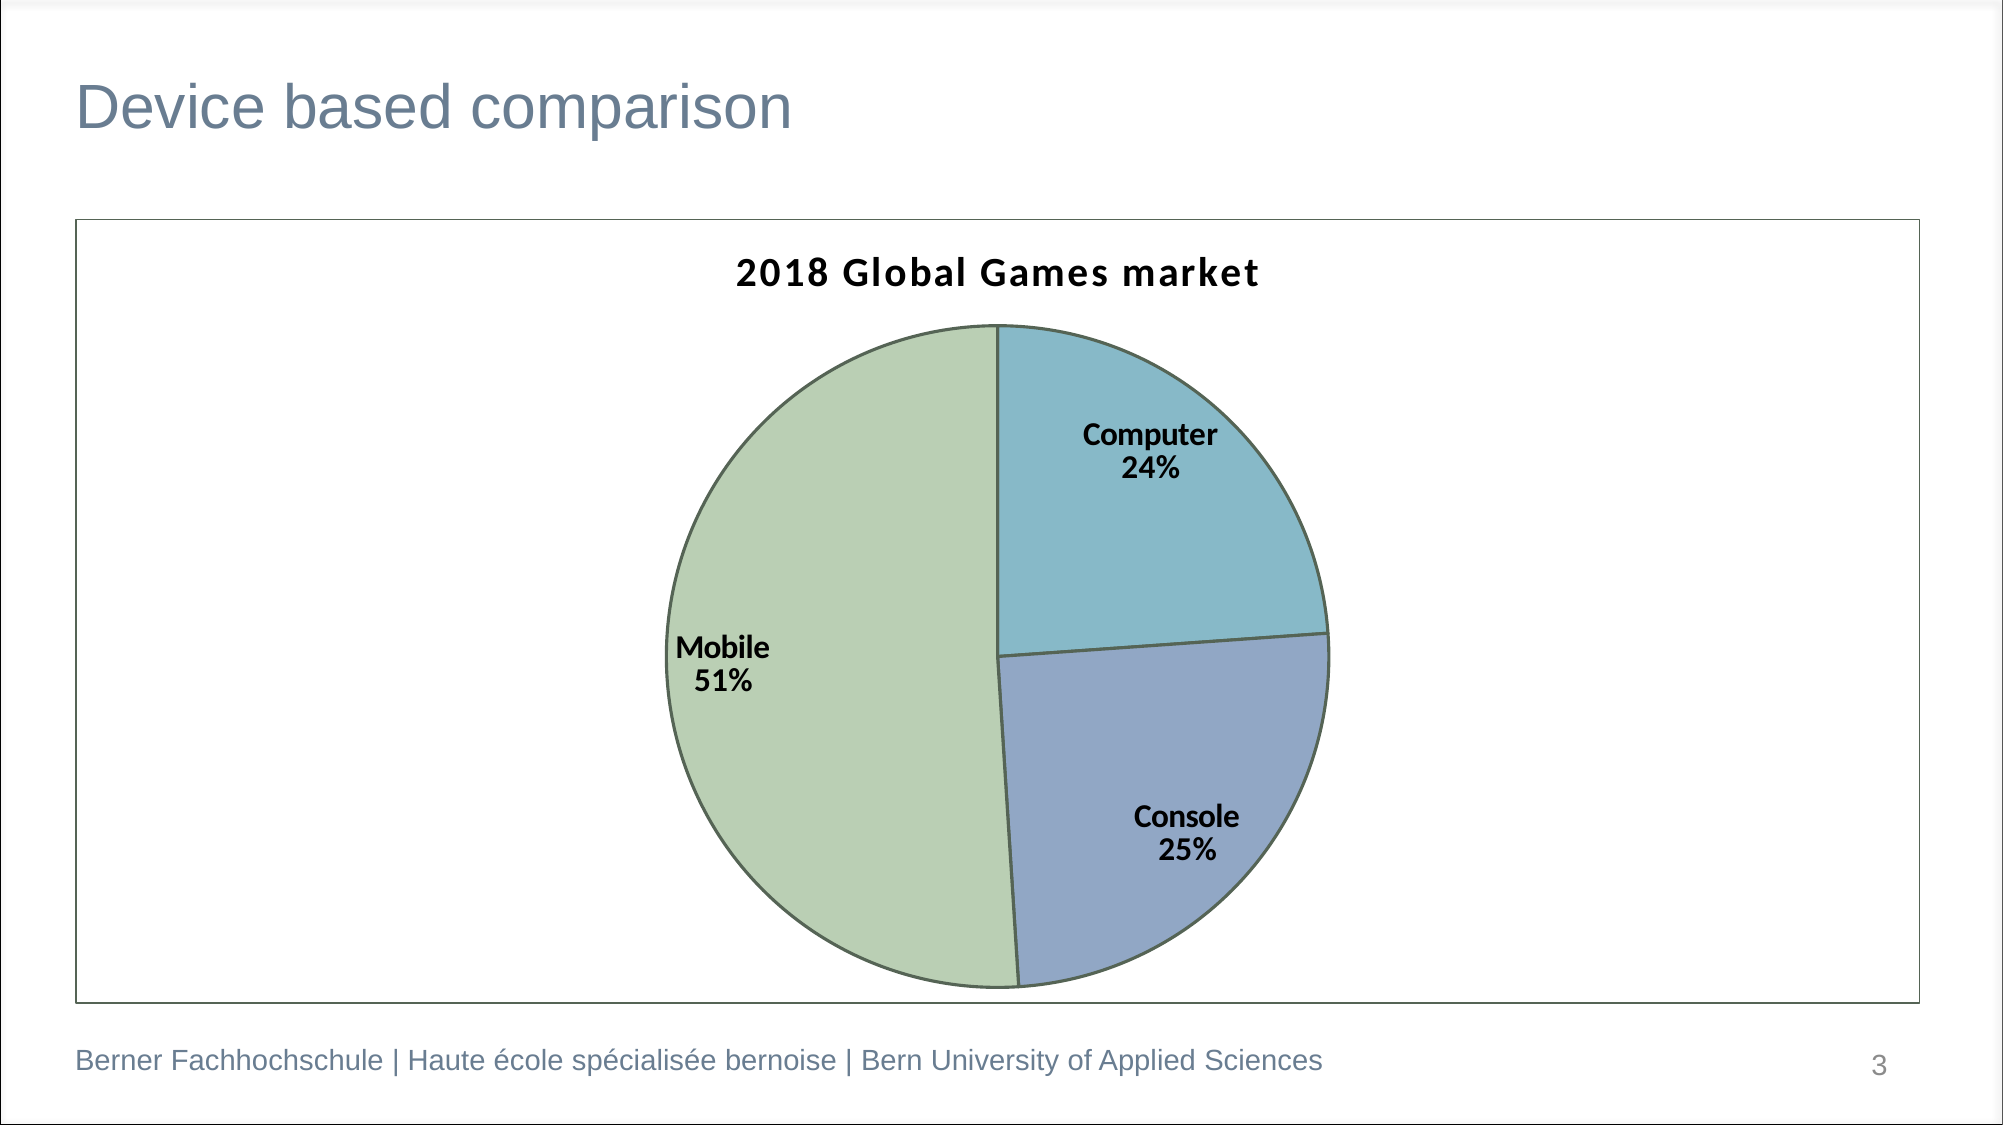

# Device based comparison

### Chart: 2018 Global Games market

| Category | 2018 Global Games Market |
|---|---|
| Computer | 32.9 |
| Console | 34.6 |
| Mobile | 70.3 |
3